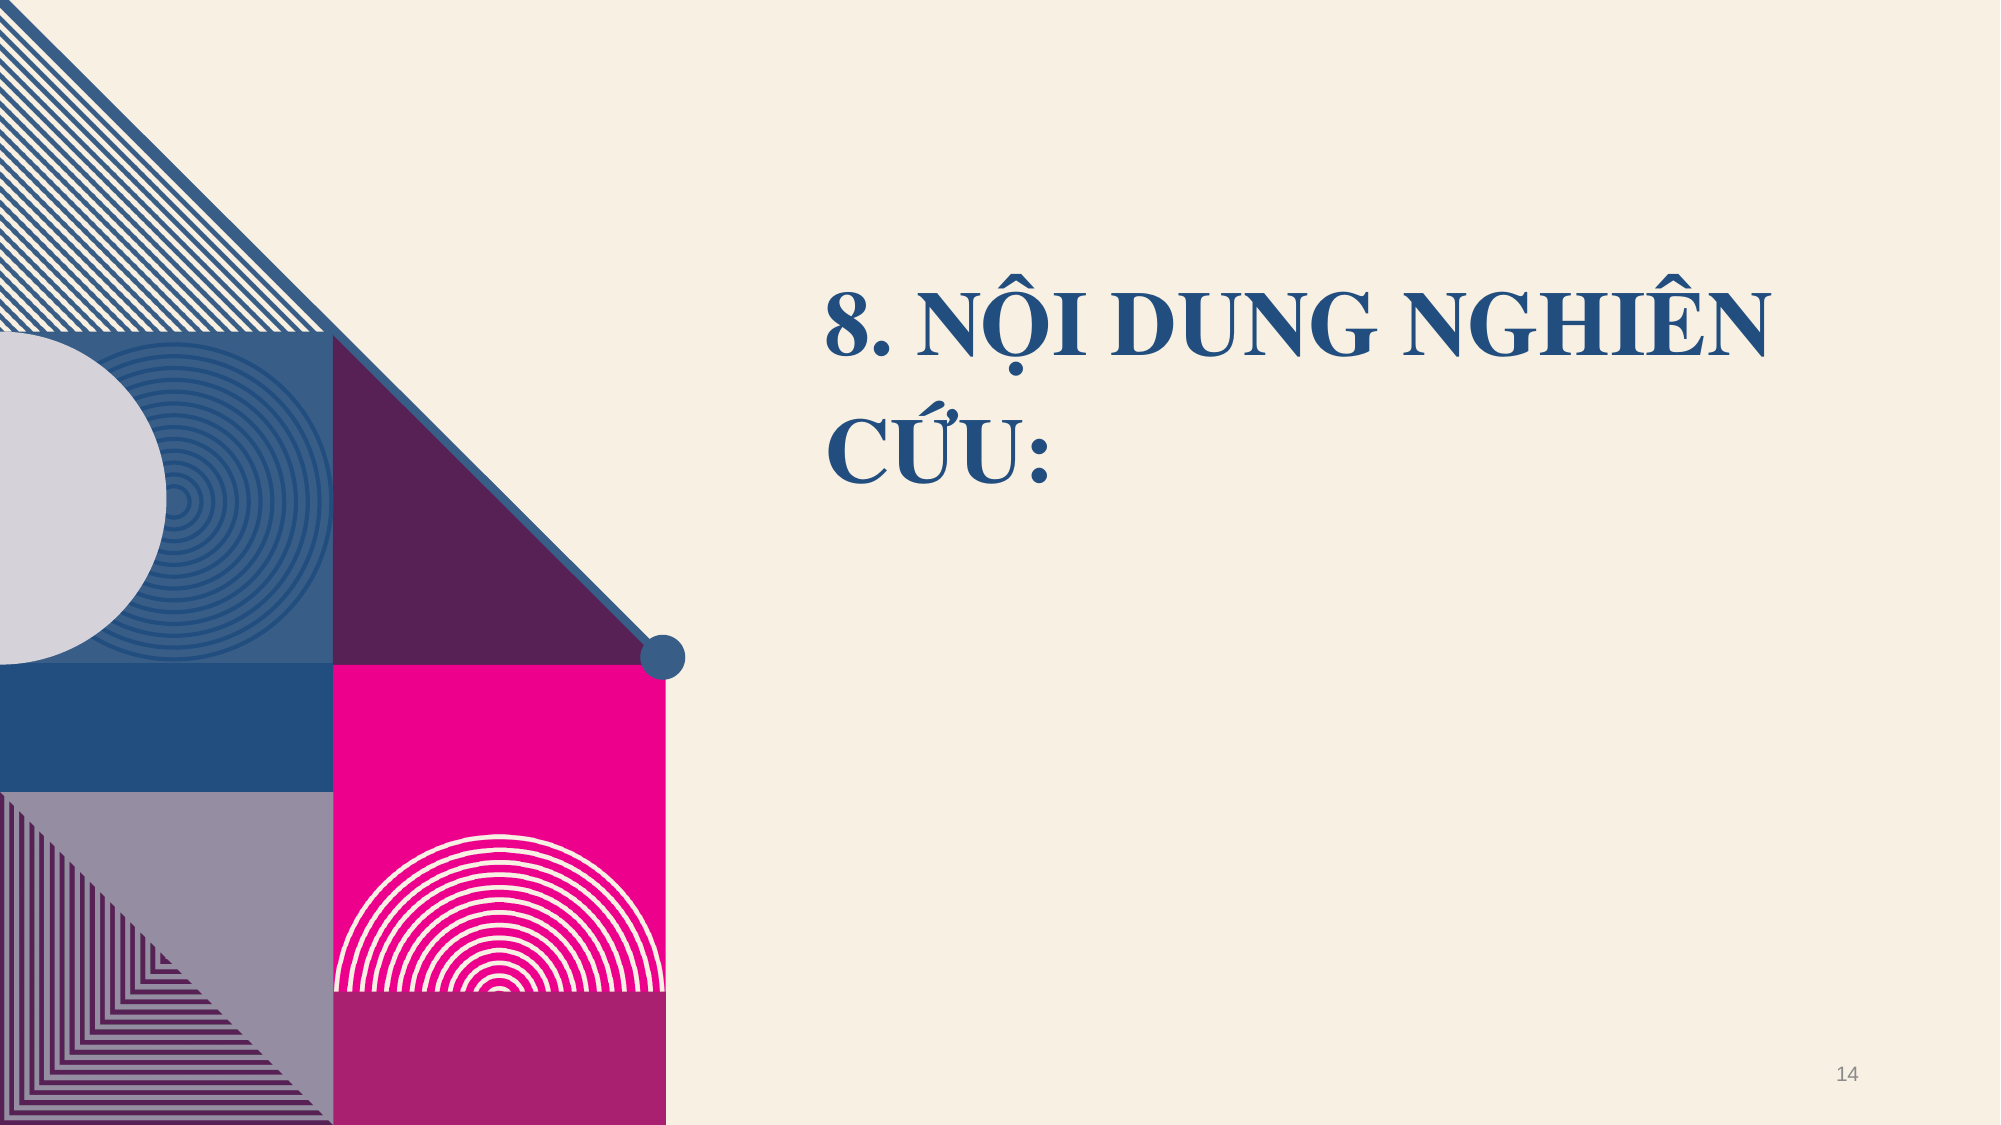

# 8. Nội dung nghiên cứu:
14